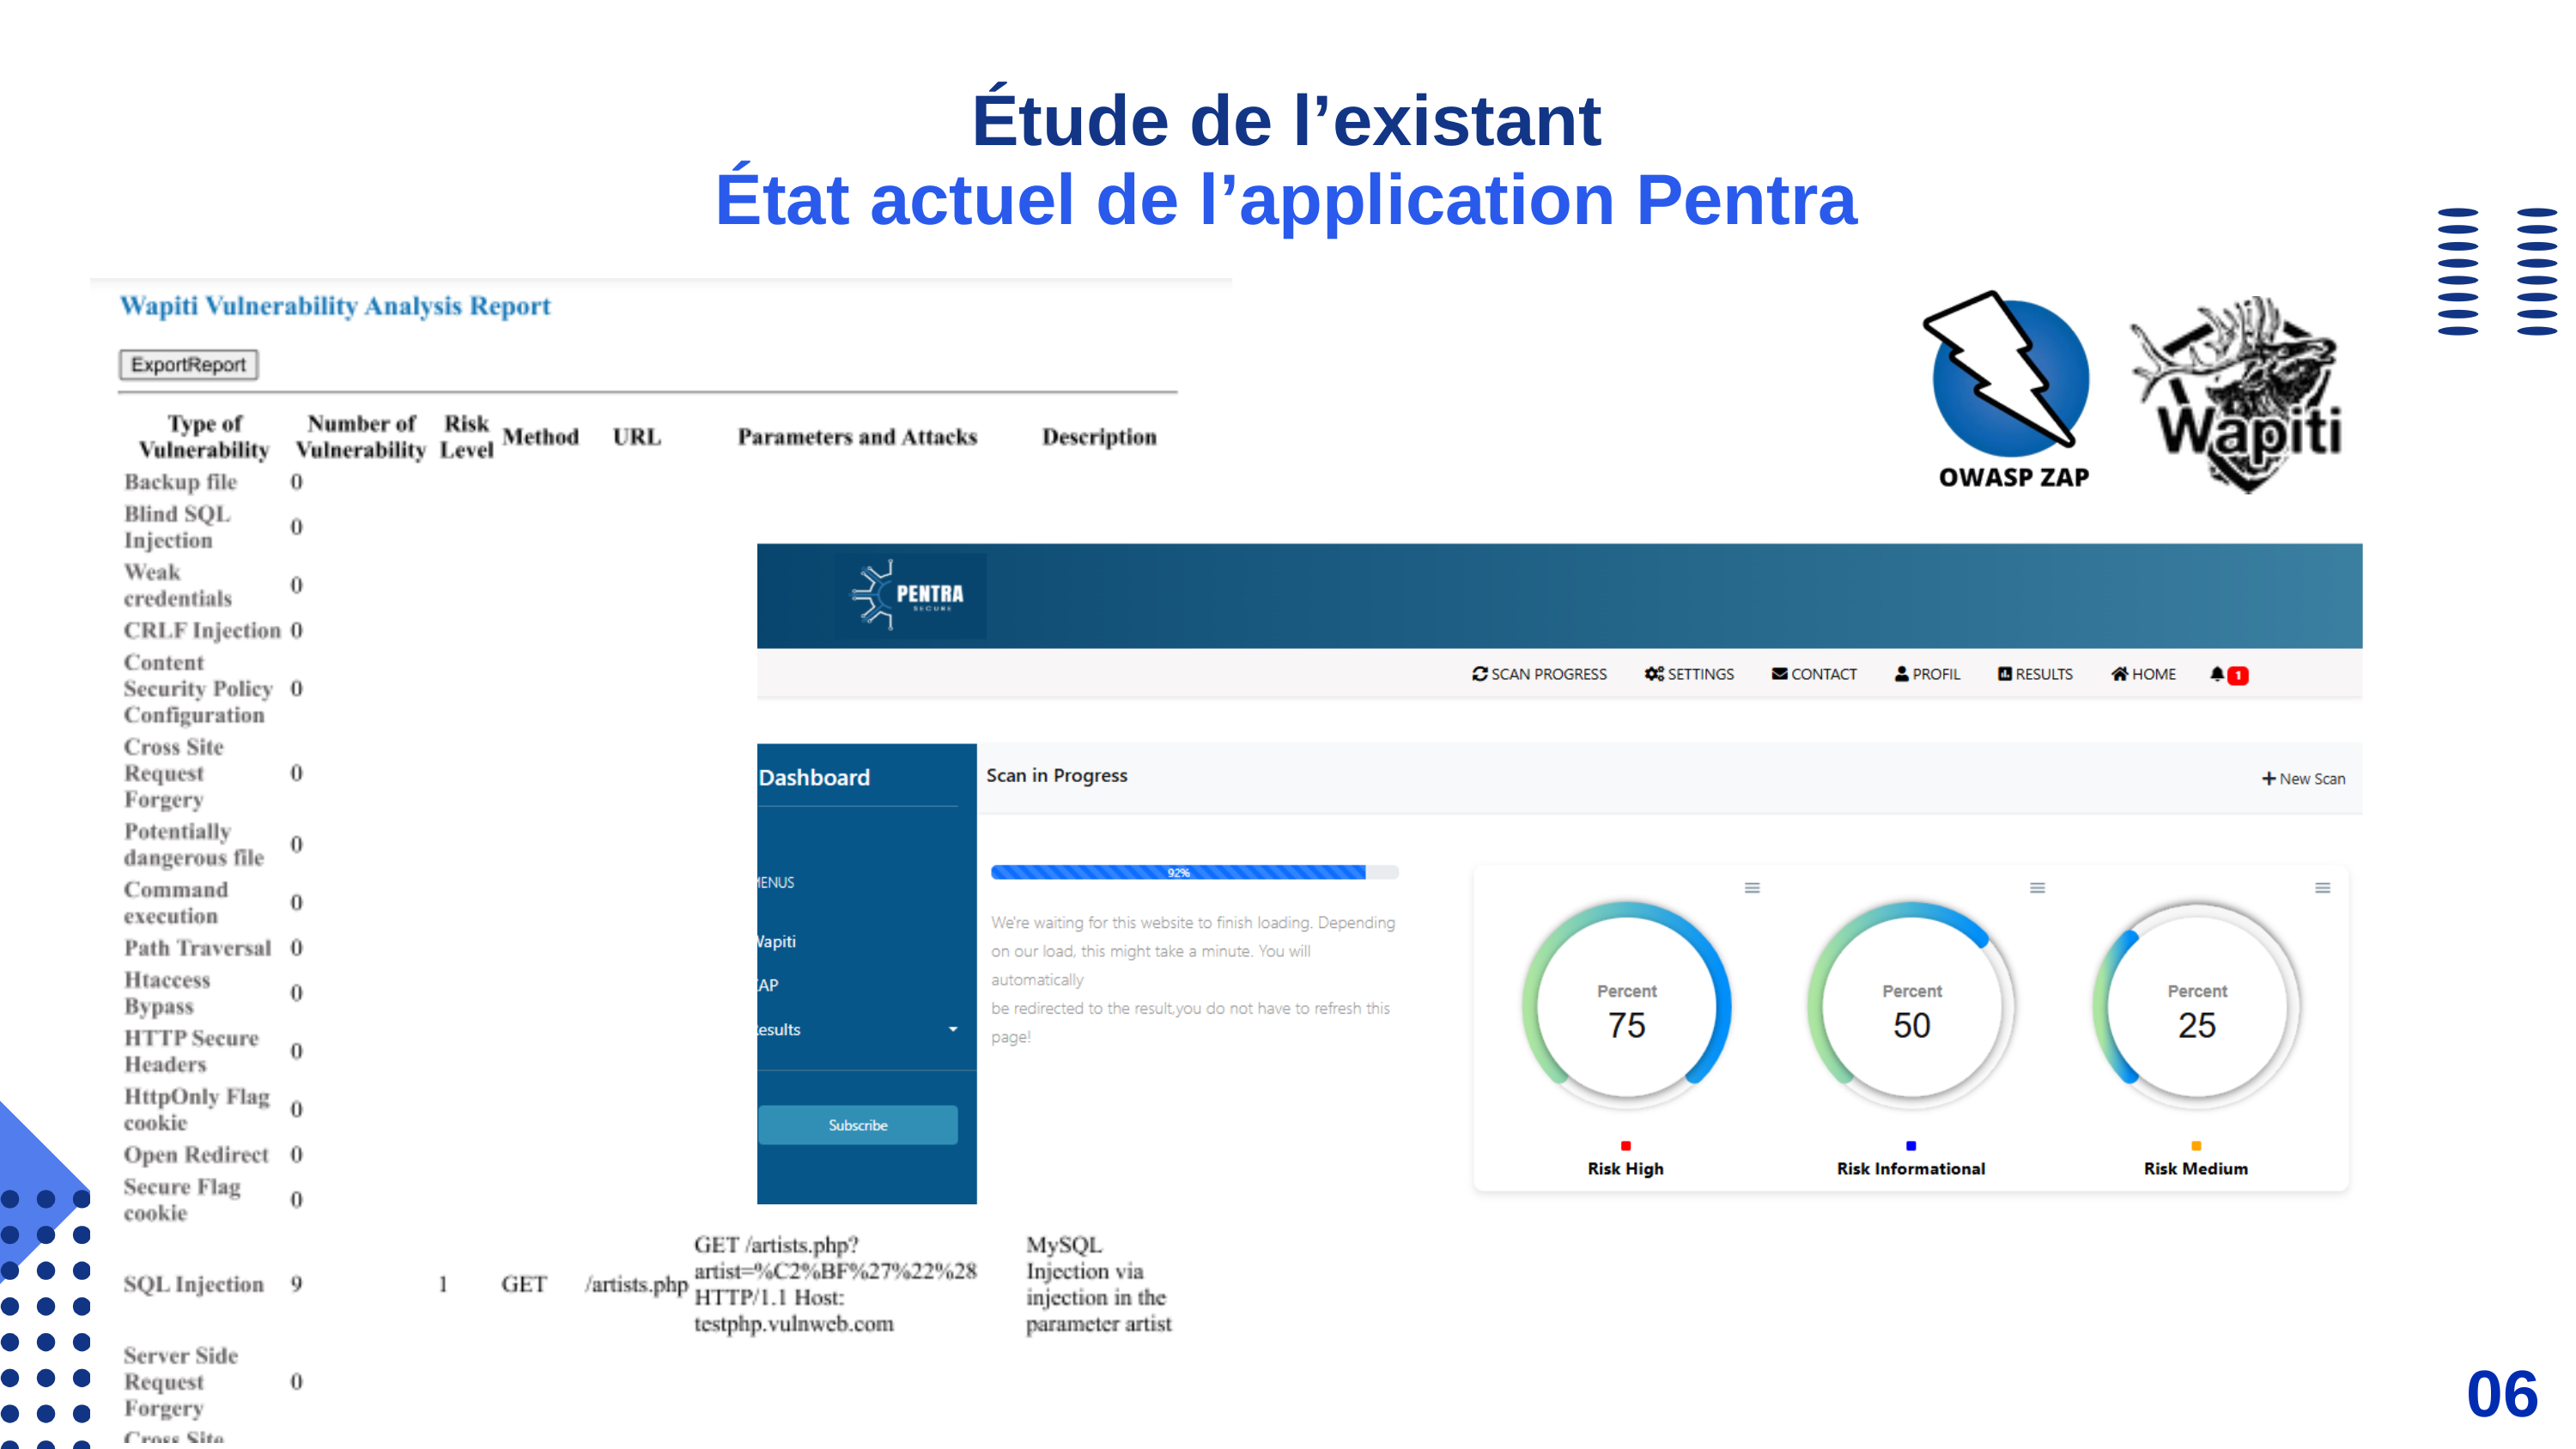

Étude de l’existant
État actuel de l’application Pentra

06